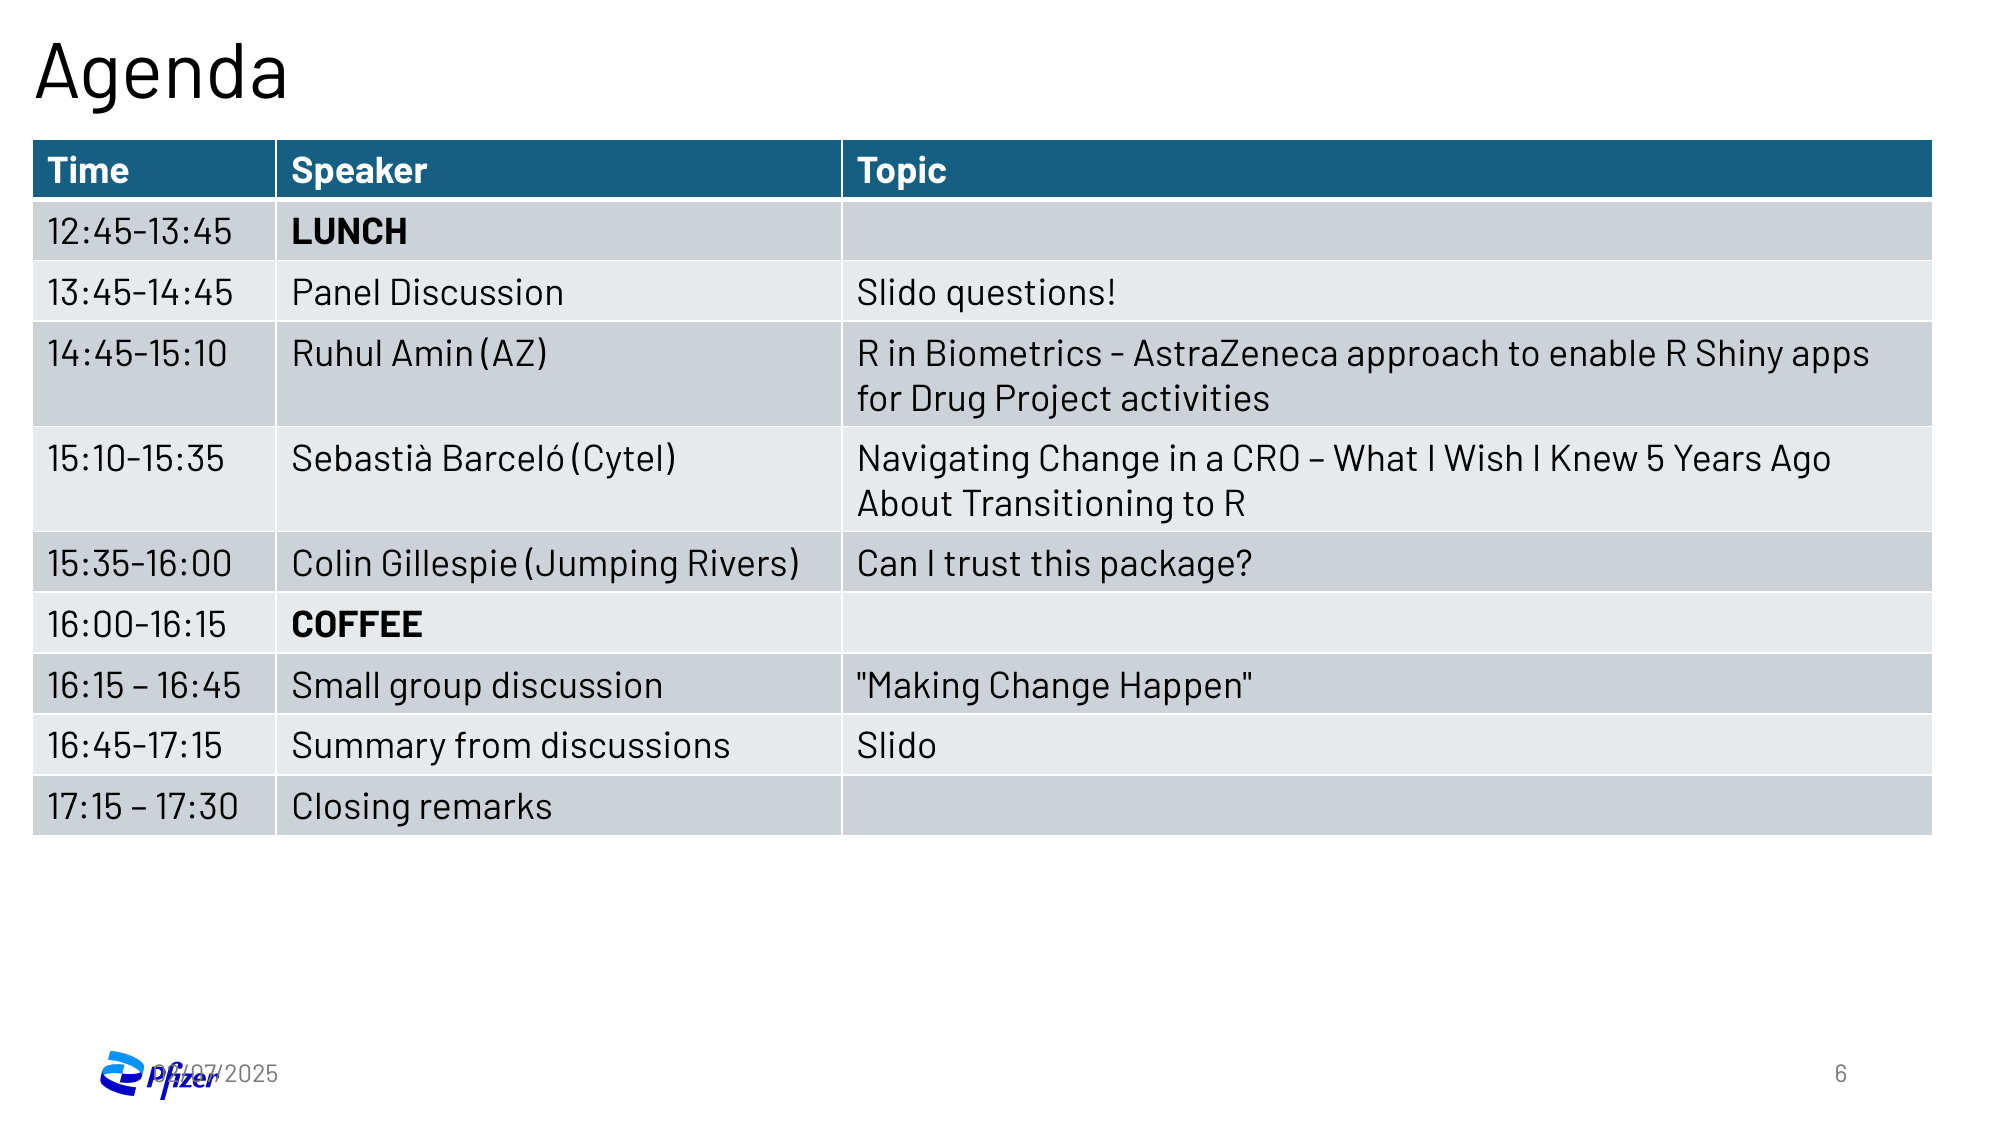

# Agenda
| Time | Speaker | Topic |
| --- | --- | --- |
| 12:45-13:45 | LUNCH |  |
| 13:45-14:45 | Panel Discussion | Slido questions! |
| 14:45-15:10 | Ruhul Amin (AZ) | R in Biometrics - AstraZeneca approach to enable R Shiny apps for Drug Project activities |
| 15:10-15:35 | Sebastià Barceló (Cytel) | Navigating Change in a CRO – What I Wish I Knew 5 Years Ago About Transitioning to R |
| 15:35-16:00 | Colin Gillespie (Jumping Rivers) | Can I trust this package? |
| 16:00-16:15 | COFFEE |  |
| 16:15 – 16:45 | Small group discussion | "Making Change Happen" |
| 16:45-17:15 | Summary from discussions | Slido |
| 17:15 – 17:30 | Closing remarks |  |
02/07/2025

6